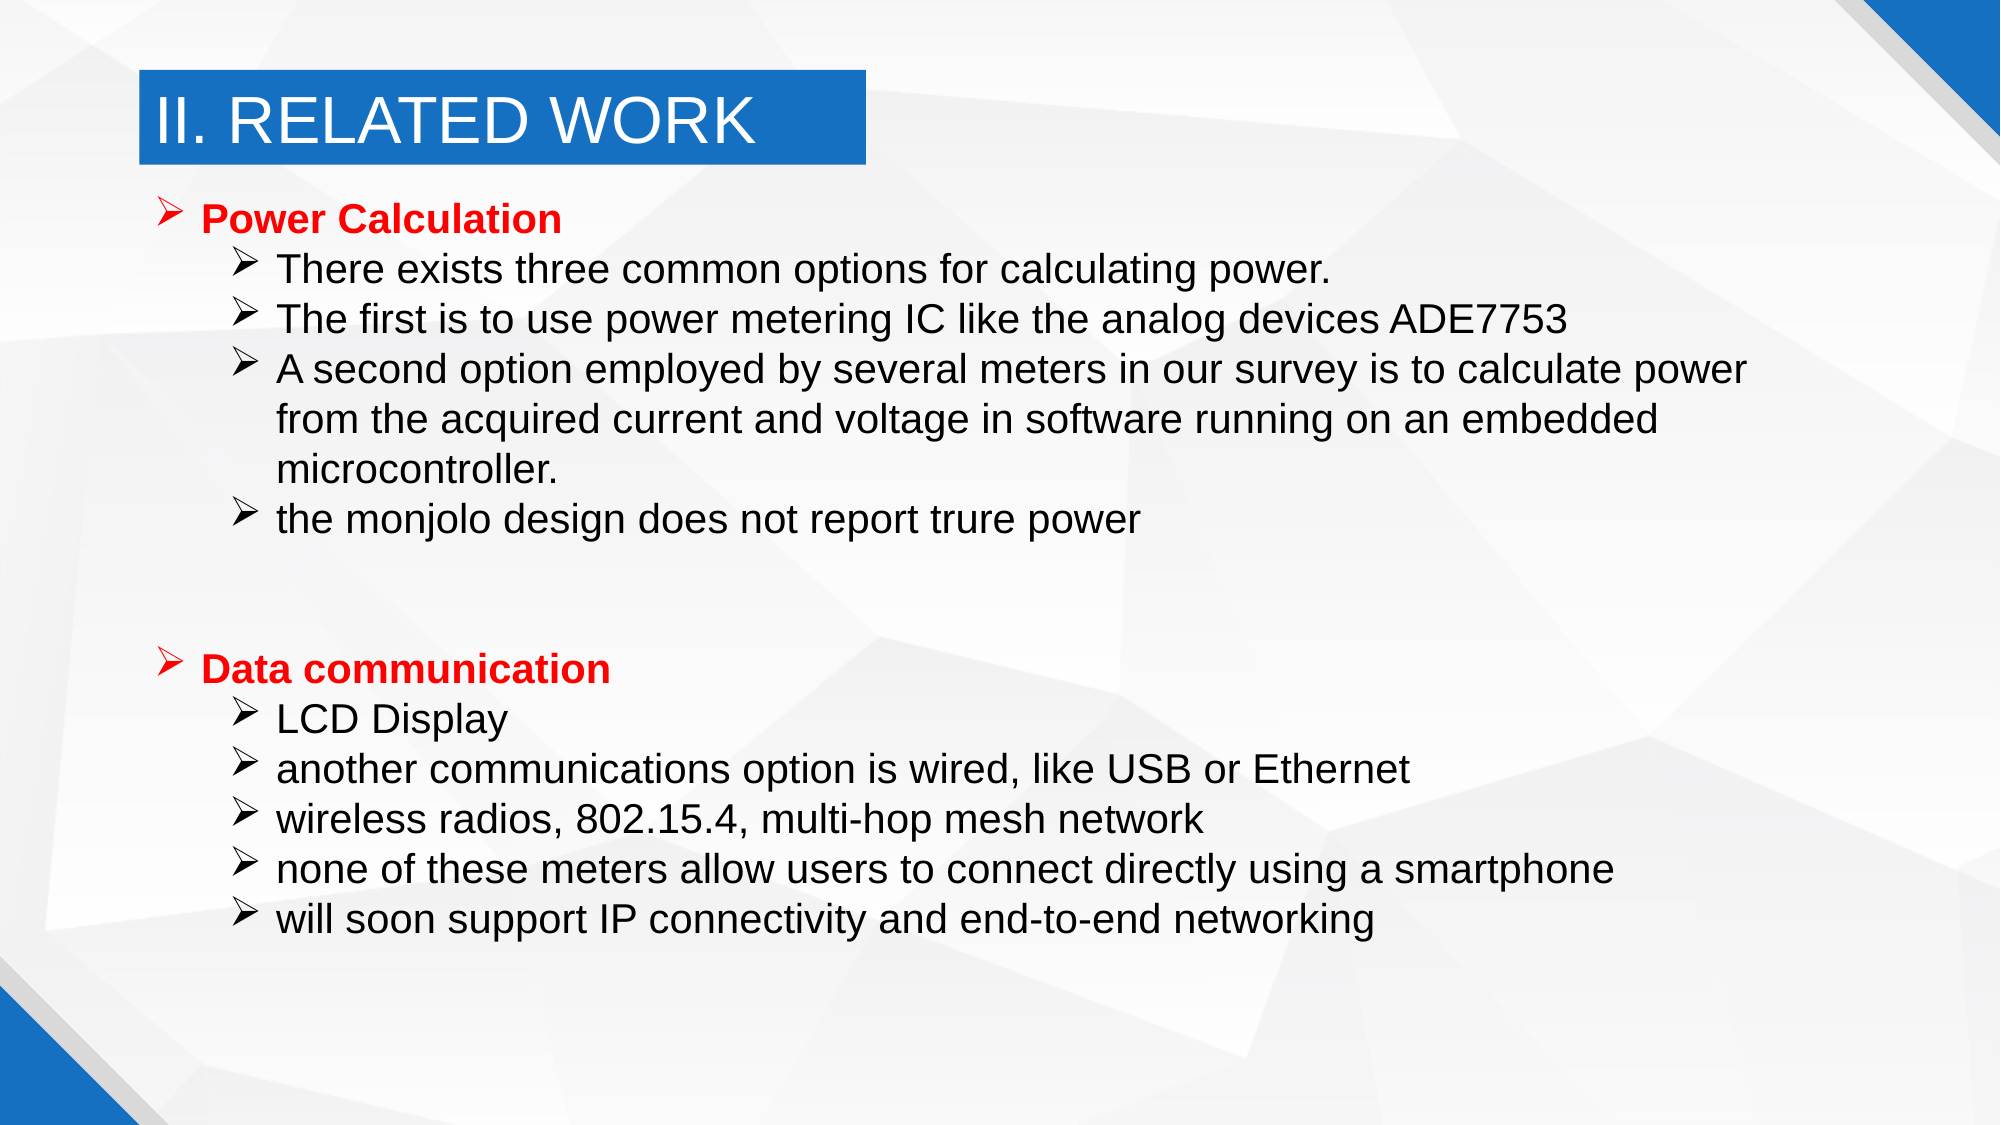

II. RELATED WORK
Power Calculation
There exists three common options for calculating power.
The first is to use power metering IC like the analog devices ADE7753
A second option employed by several meters in our survey is to calculate power from the acquired current and voltage in software running on an embedded microcontroller.
the monjolo design does not report trure power

Data communication
LCD Display
another communications option is wired, like USB or Ethernet
wireless radios, 802.15.4, multi-hop mesh network
none of these meters allow users to connect directly using a smartphone
will soon support IP connectivity and end-to-end networking